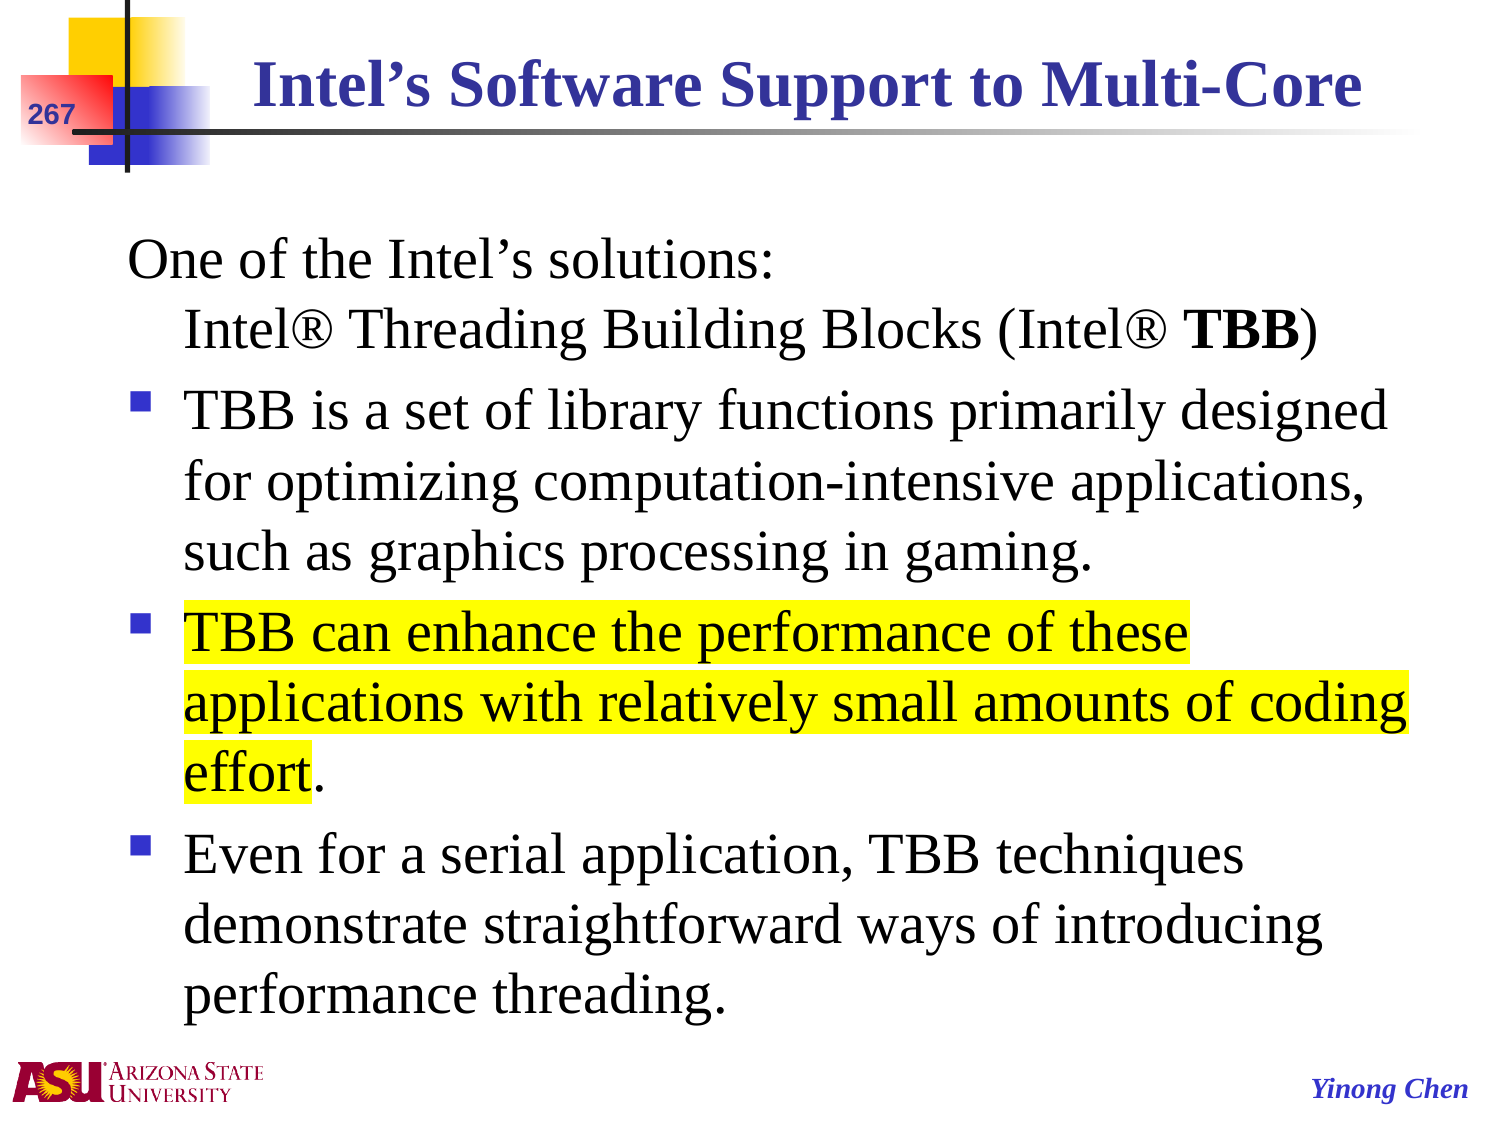

# Intel’s Software Support to Multi-Core
267
One of the Intel’s solutions:
Intel® Threading Building Blocks (Intel® TBB)
TBB is a set of library functions primarily designed for optimizing computation-intensive applications, such as graphics processing in gaming.
TBB can enhance the performance of these applications with relatively small amounts of coding effort.
Even for a serial application, TBB techniques demonstrate straightforward ways of introducing performance threading.